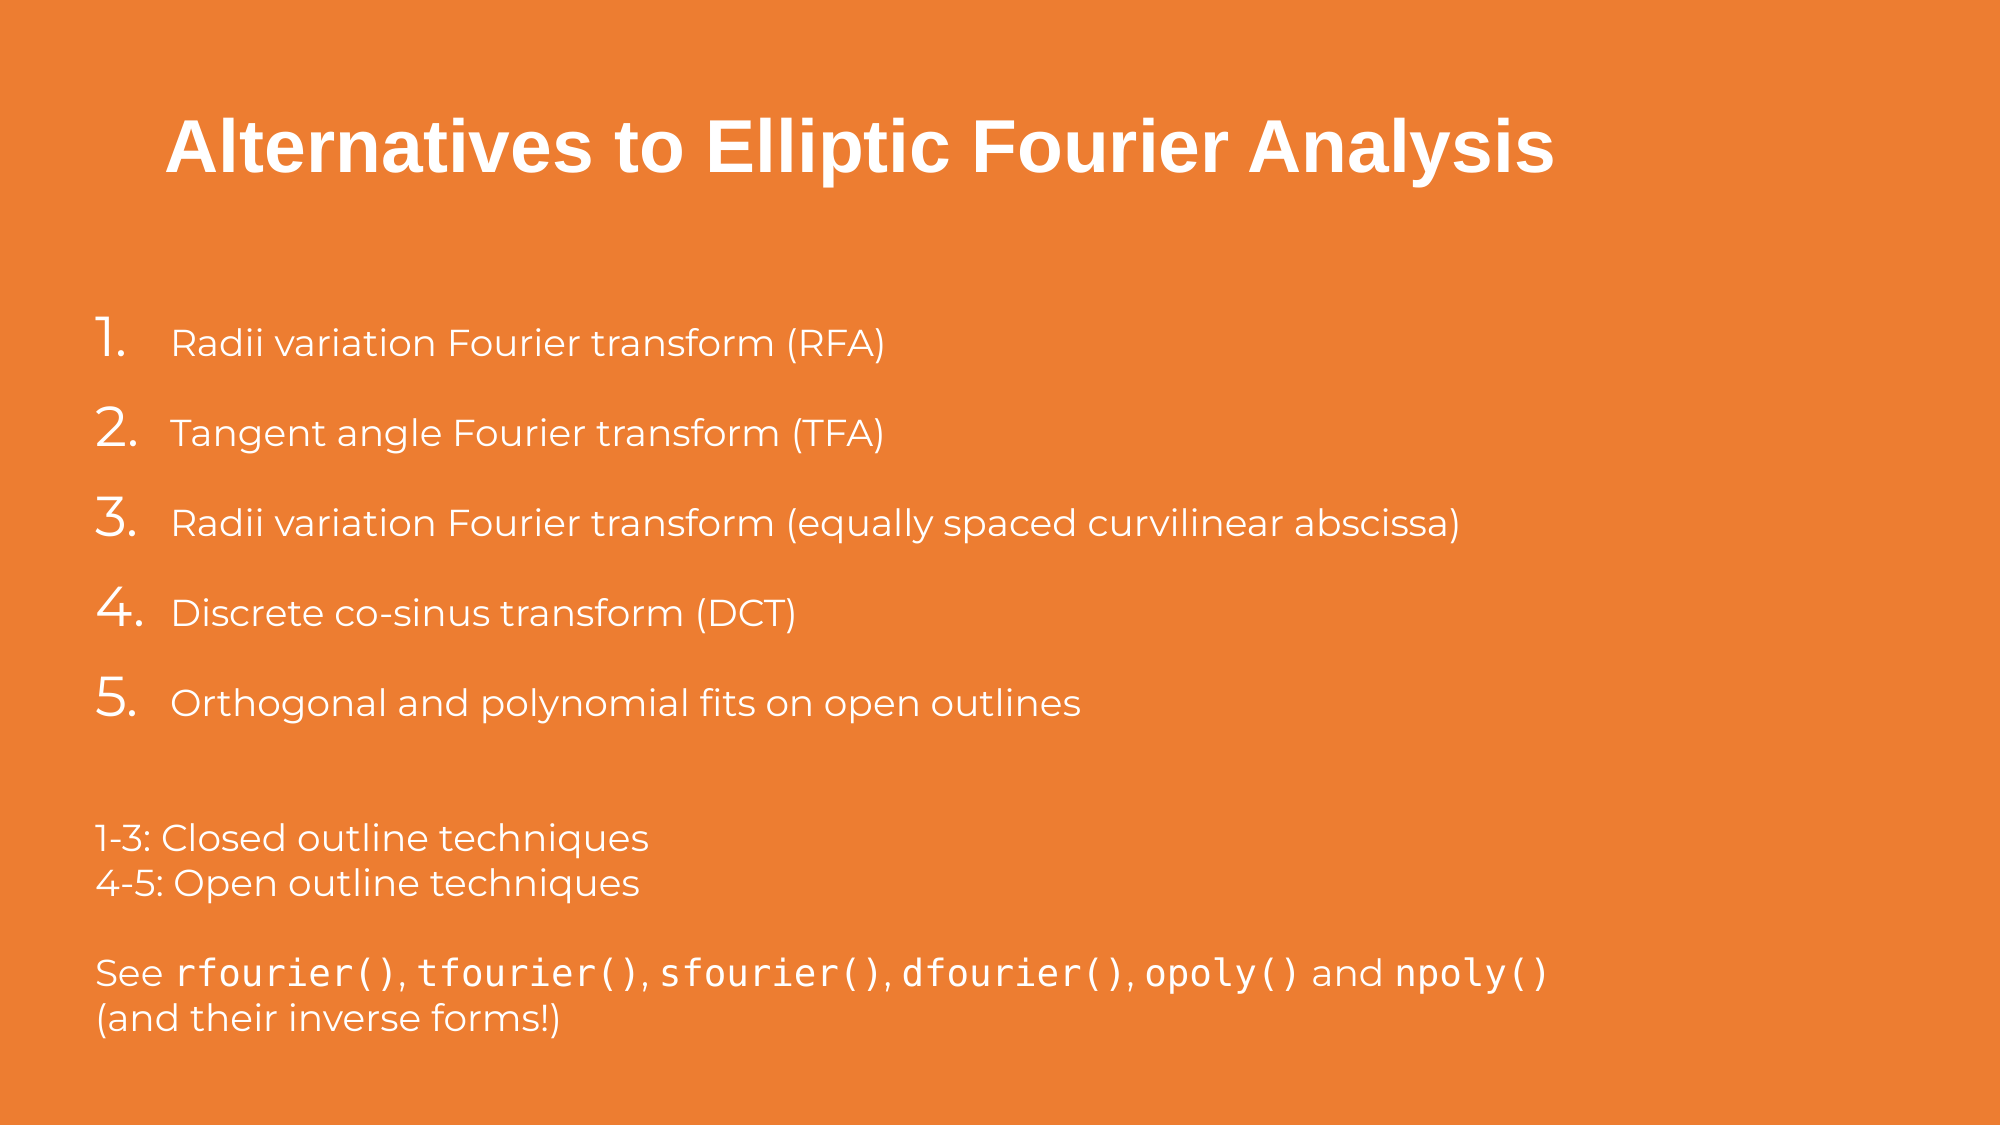

Alternatives to Elliptic Fourier Analysis
Radii variation Fourier transform (RFA)
Tangent angle Fourier transform (TFA)
Radii variation Fourier transform (equally spaced curvilinear abscissa)
Discrete co-sinus transform (DCT)
Orthogonal and polynomial fits on open outlines

1-3: Closed outline techniques
4-5: Open outline techniques

See rfourier(), tfourier(), sfourier(), dfourier(), opoly() and npoly()
(and their inverse forms!)